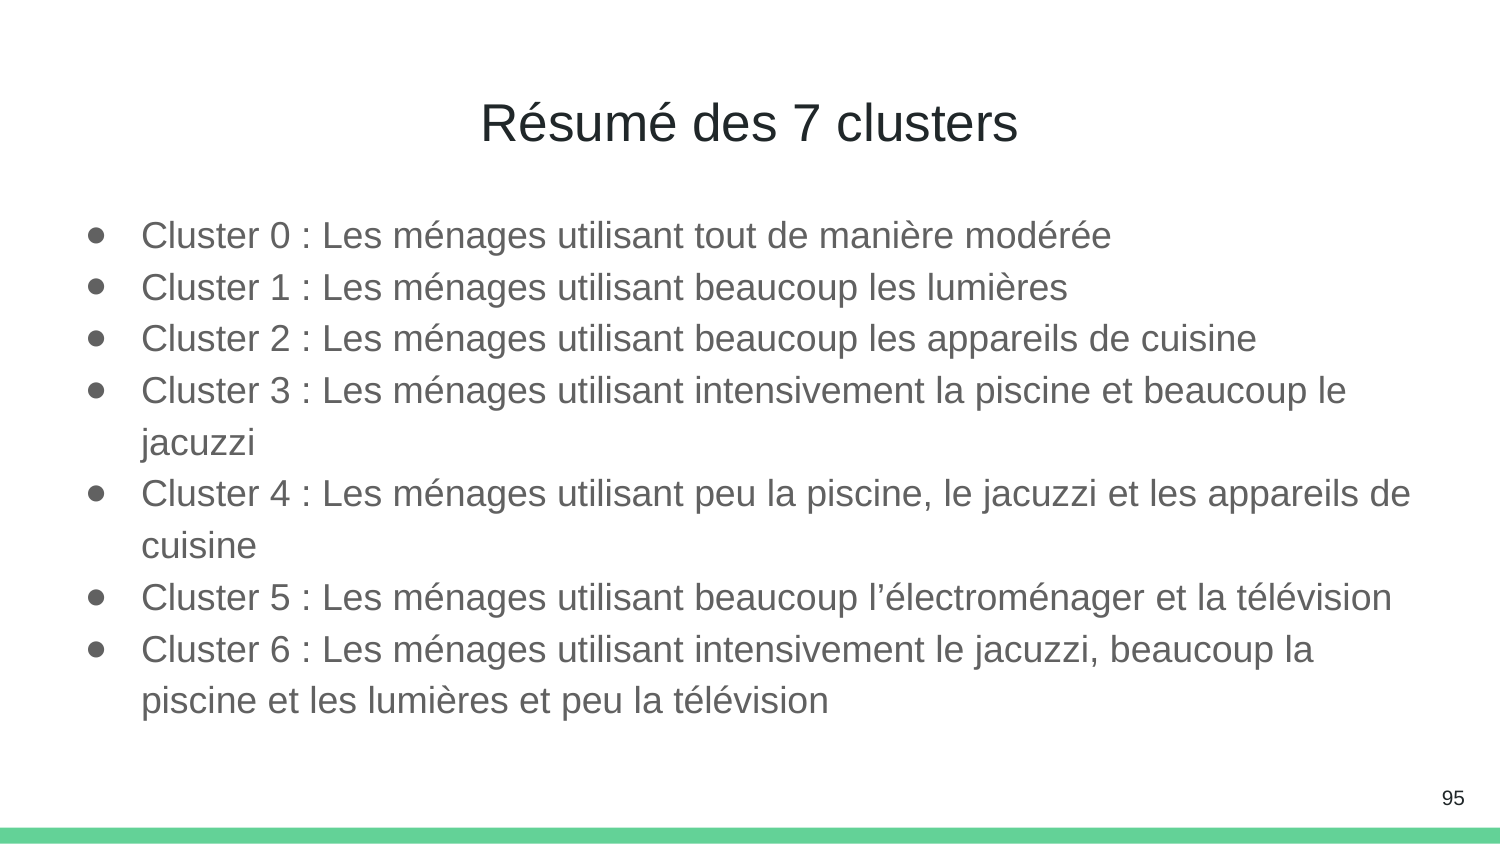

# Résumé des 7 clusters
Cluster 0 : Les ménages utilisant tout de manière modérée
Cluster 1 : Les ménages utilisant beaucoup les lumières
Cluster 2 : Les ménages utilisant beaucoup les appareils de cuisine
Cluster 3 : Les ménages utilisant intensivement la piscine et beaucoup le jacuzzi
Cluster 4 : Les ménages utilisant peu la piscine, le jacuzzi et les appareils de cuisine
Cluster 5 : Les ménages utilisant beaucoup l’électroménager et la télévision
Cluster 6 : Les ménages utilisant intensivement le jacuzzi, beaucoup la piscine et les lumières et peu la télévision
95